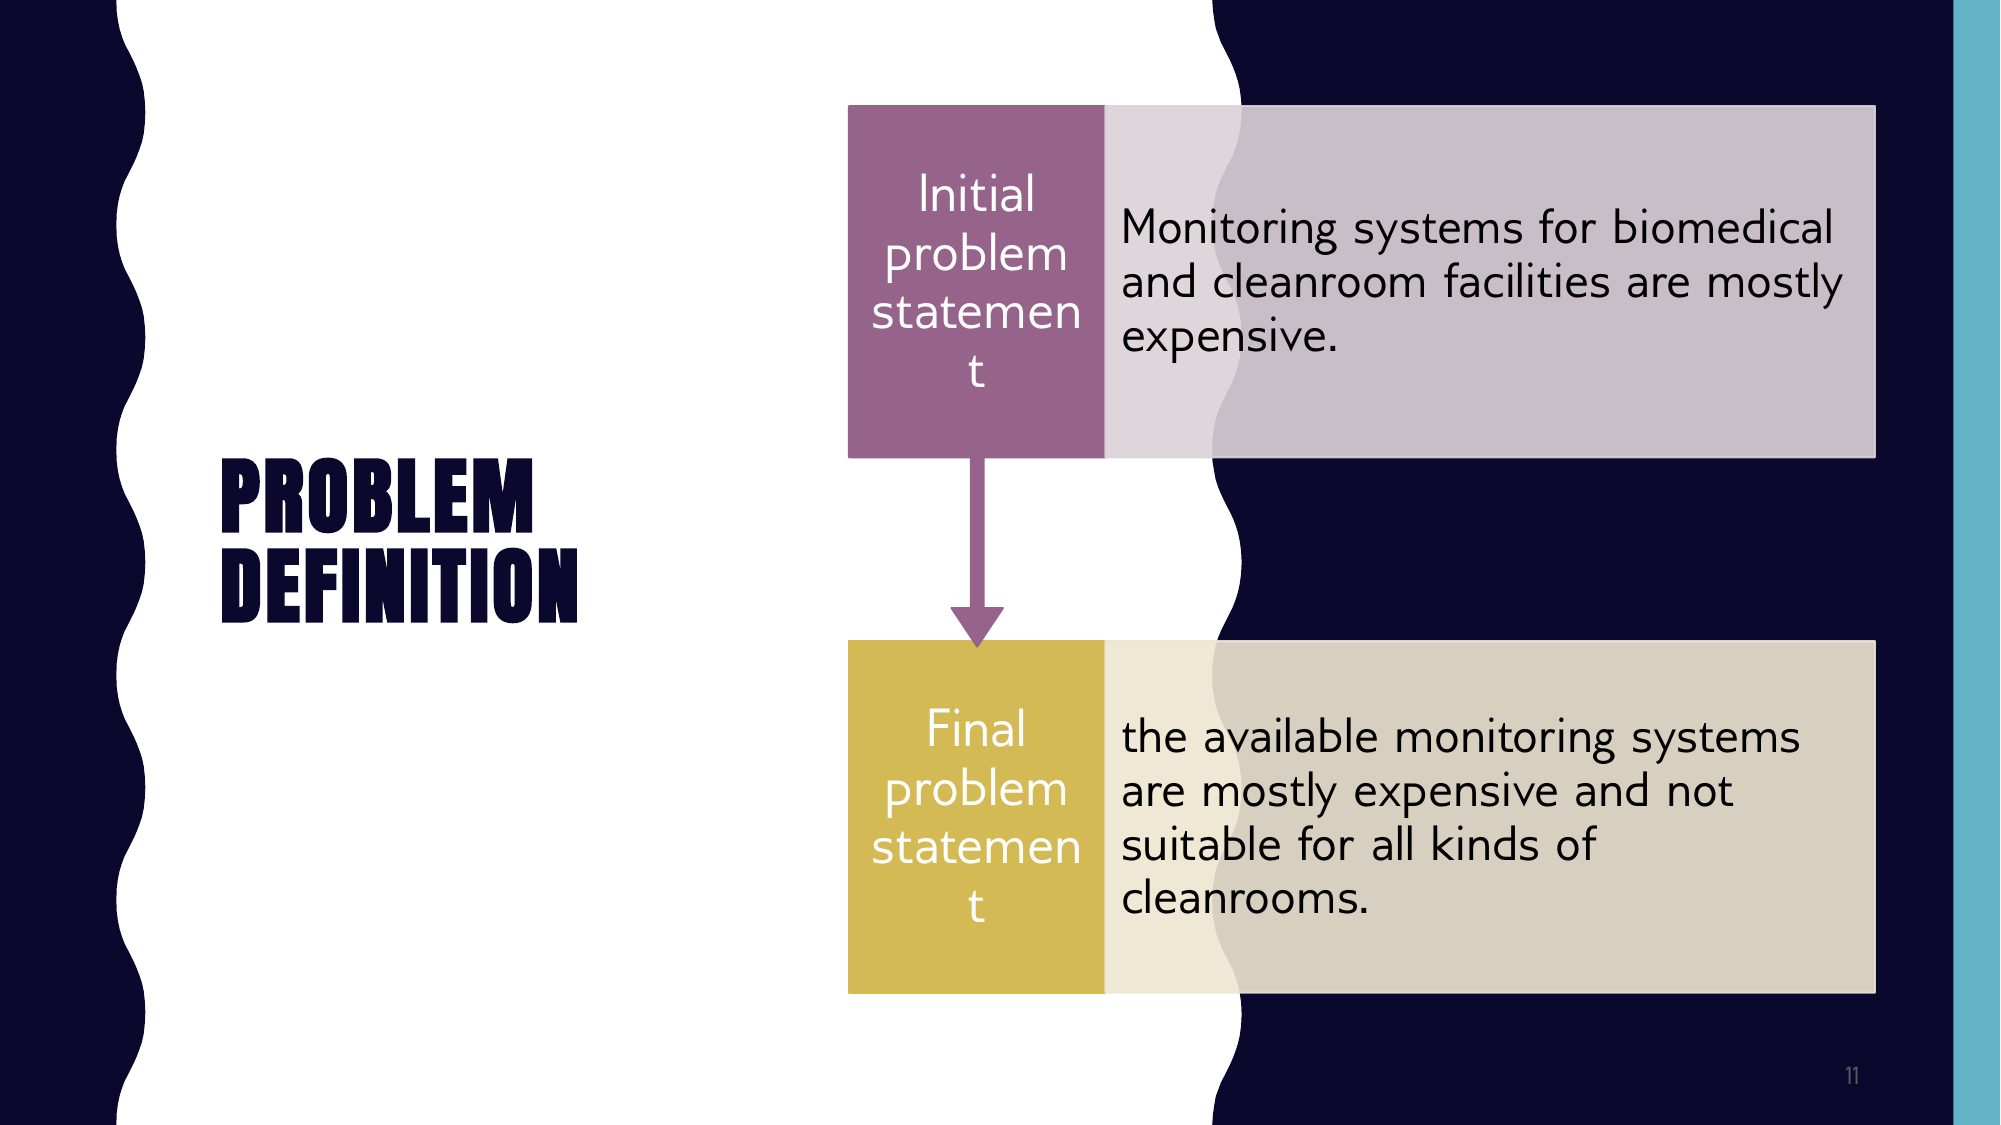

# Problem definition
Final problem statement
the available monitoring systems are mostly expensive and not suitable for all kinds of cleanrooms.
Initial problem statement
Monitoring systems for biomedical and cleanroom facilities are mostly expensive.
11